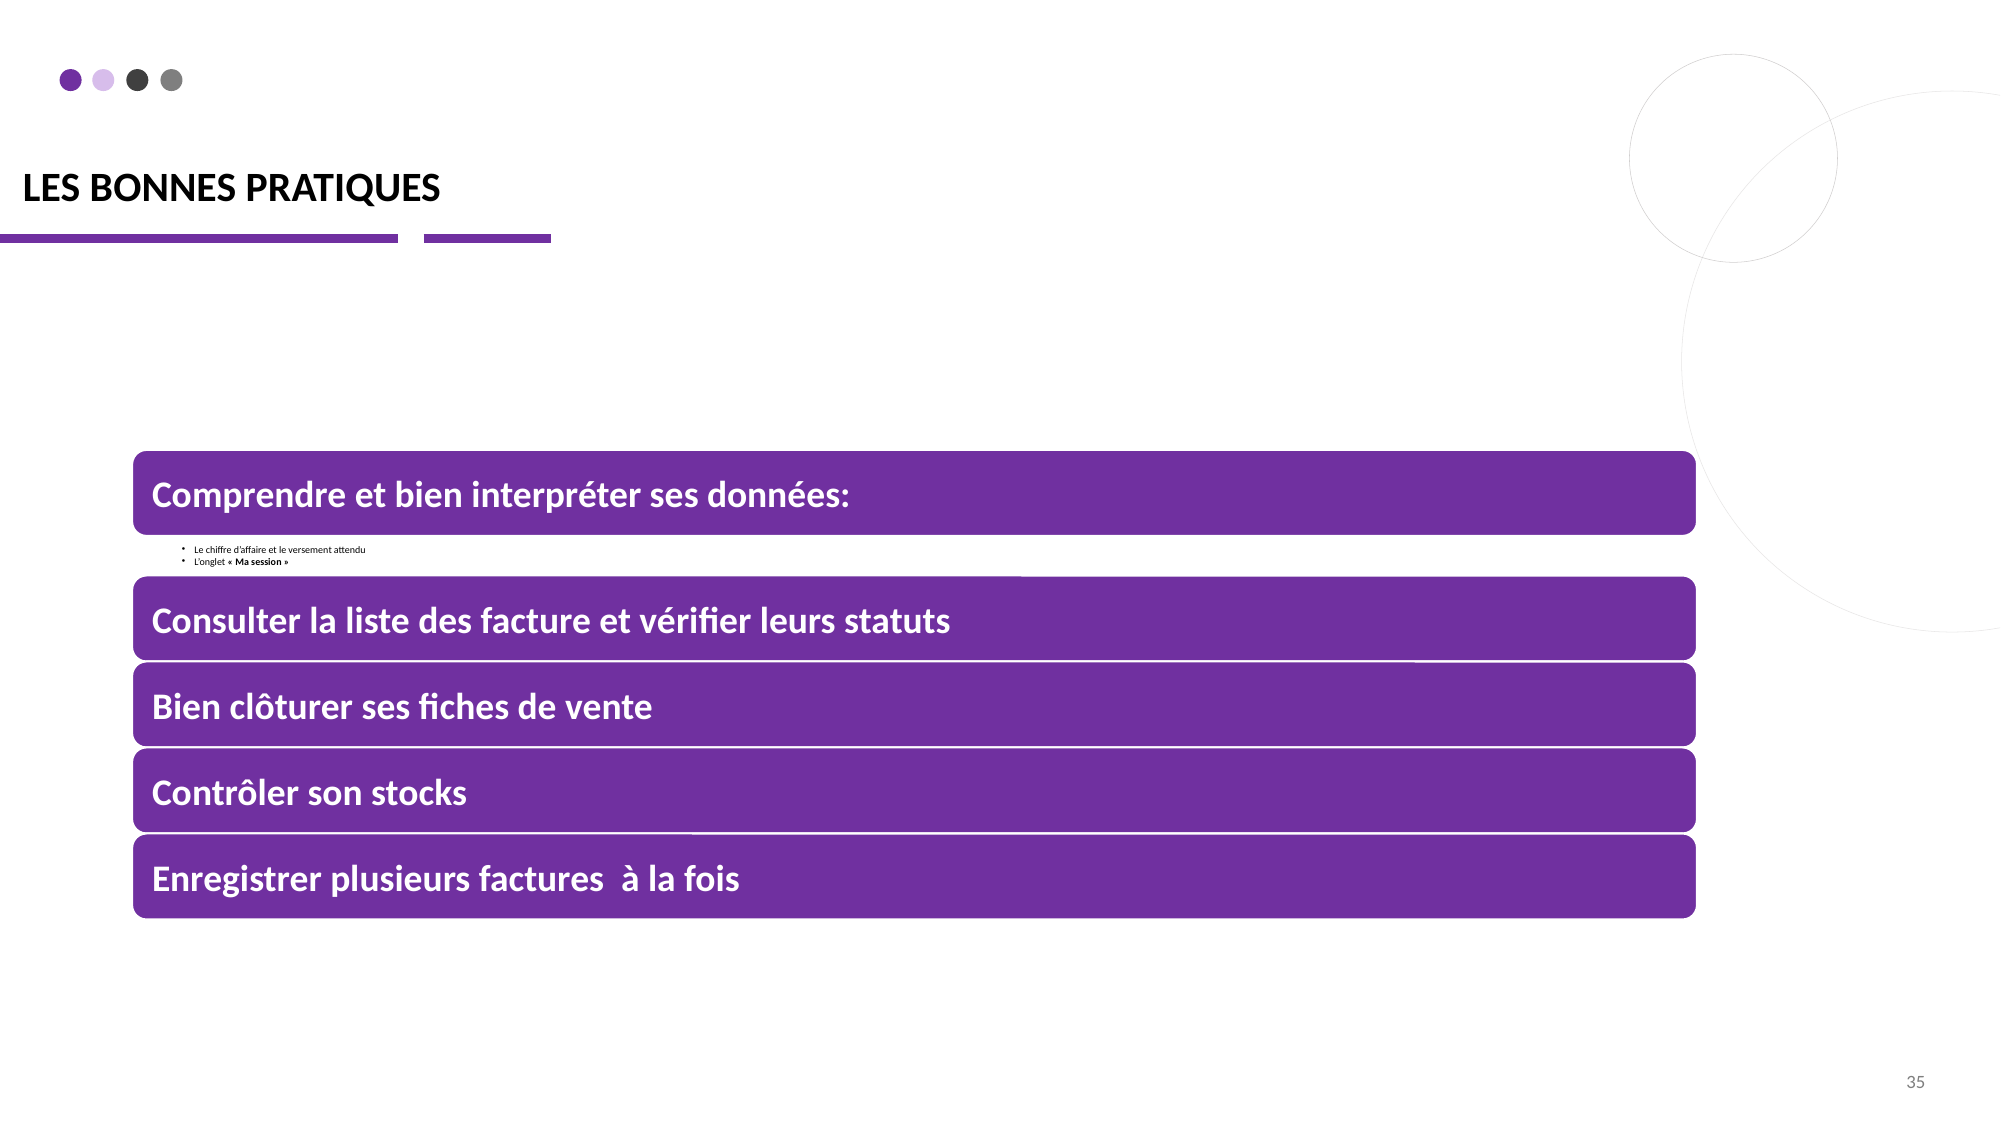

# Les bonnes pratiques
Comprendre et bien interpréter ses données:
Le chiffre d’affaire et le versement attendu
L’onglet « Ma session »
Consulter la liste des facture et vérifier leurs statuts
Bien clôturer ses fiches de vente
Contrôler son stocks
Enregistrer plusieurs factures  à la fois
35